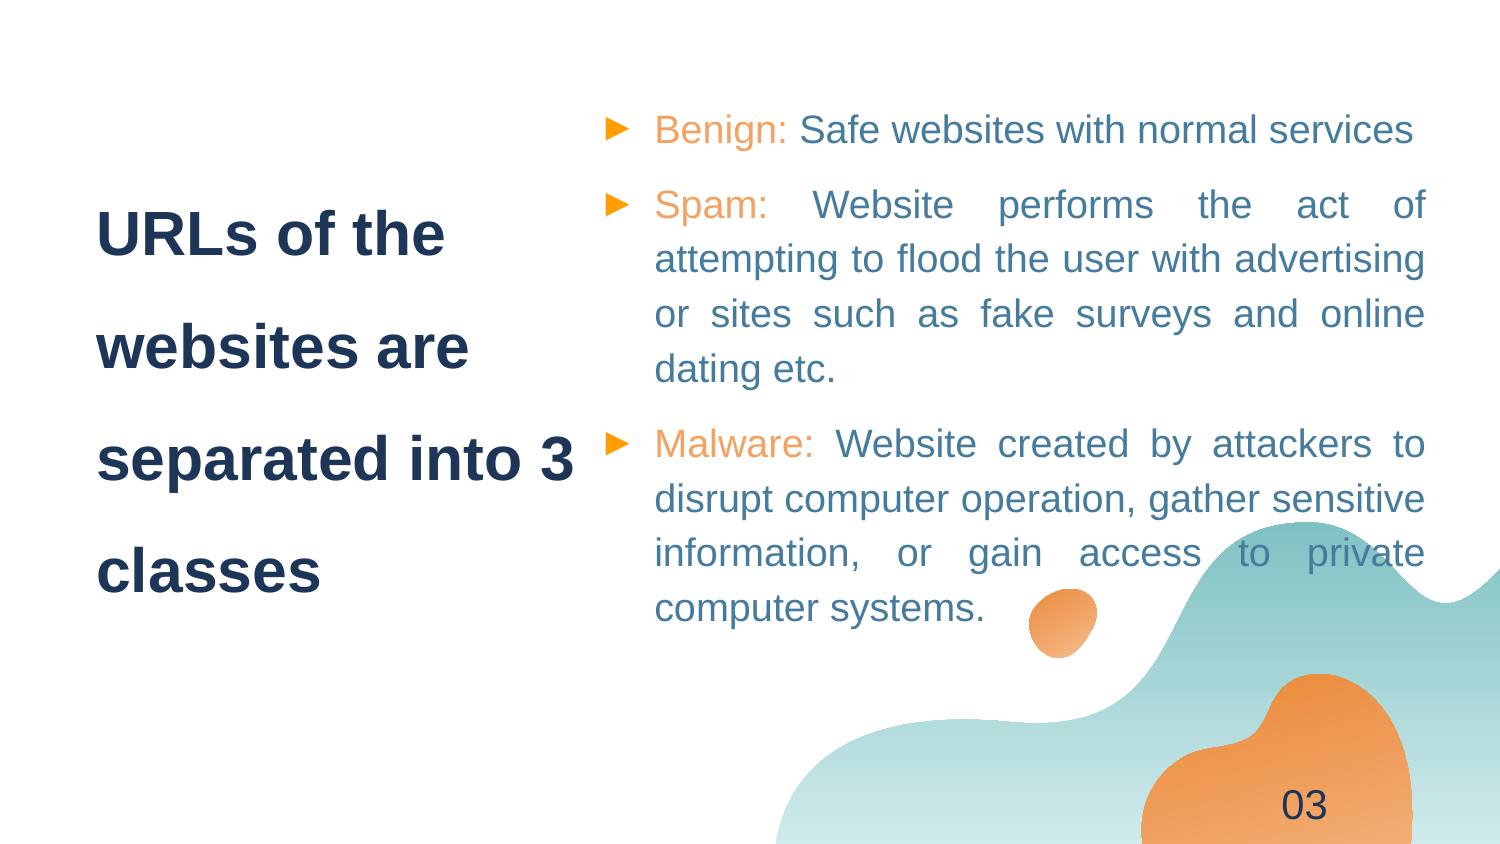

Benign: Safe websites with normal services
Spam: Website performs the act of attempting to flood the user with advertising or sites such as fake surveys and online dating etc.
Malware: Website created by attackers to disrupt computer operation, gather sensitive information, or gain access to private computer systems.

URLs of the websites are separated into 3 classes
03